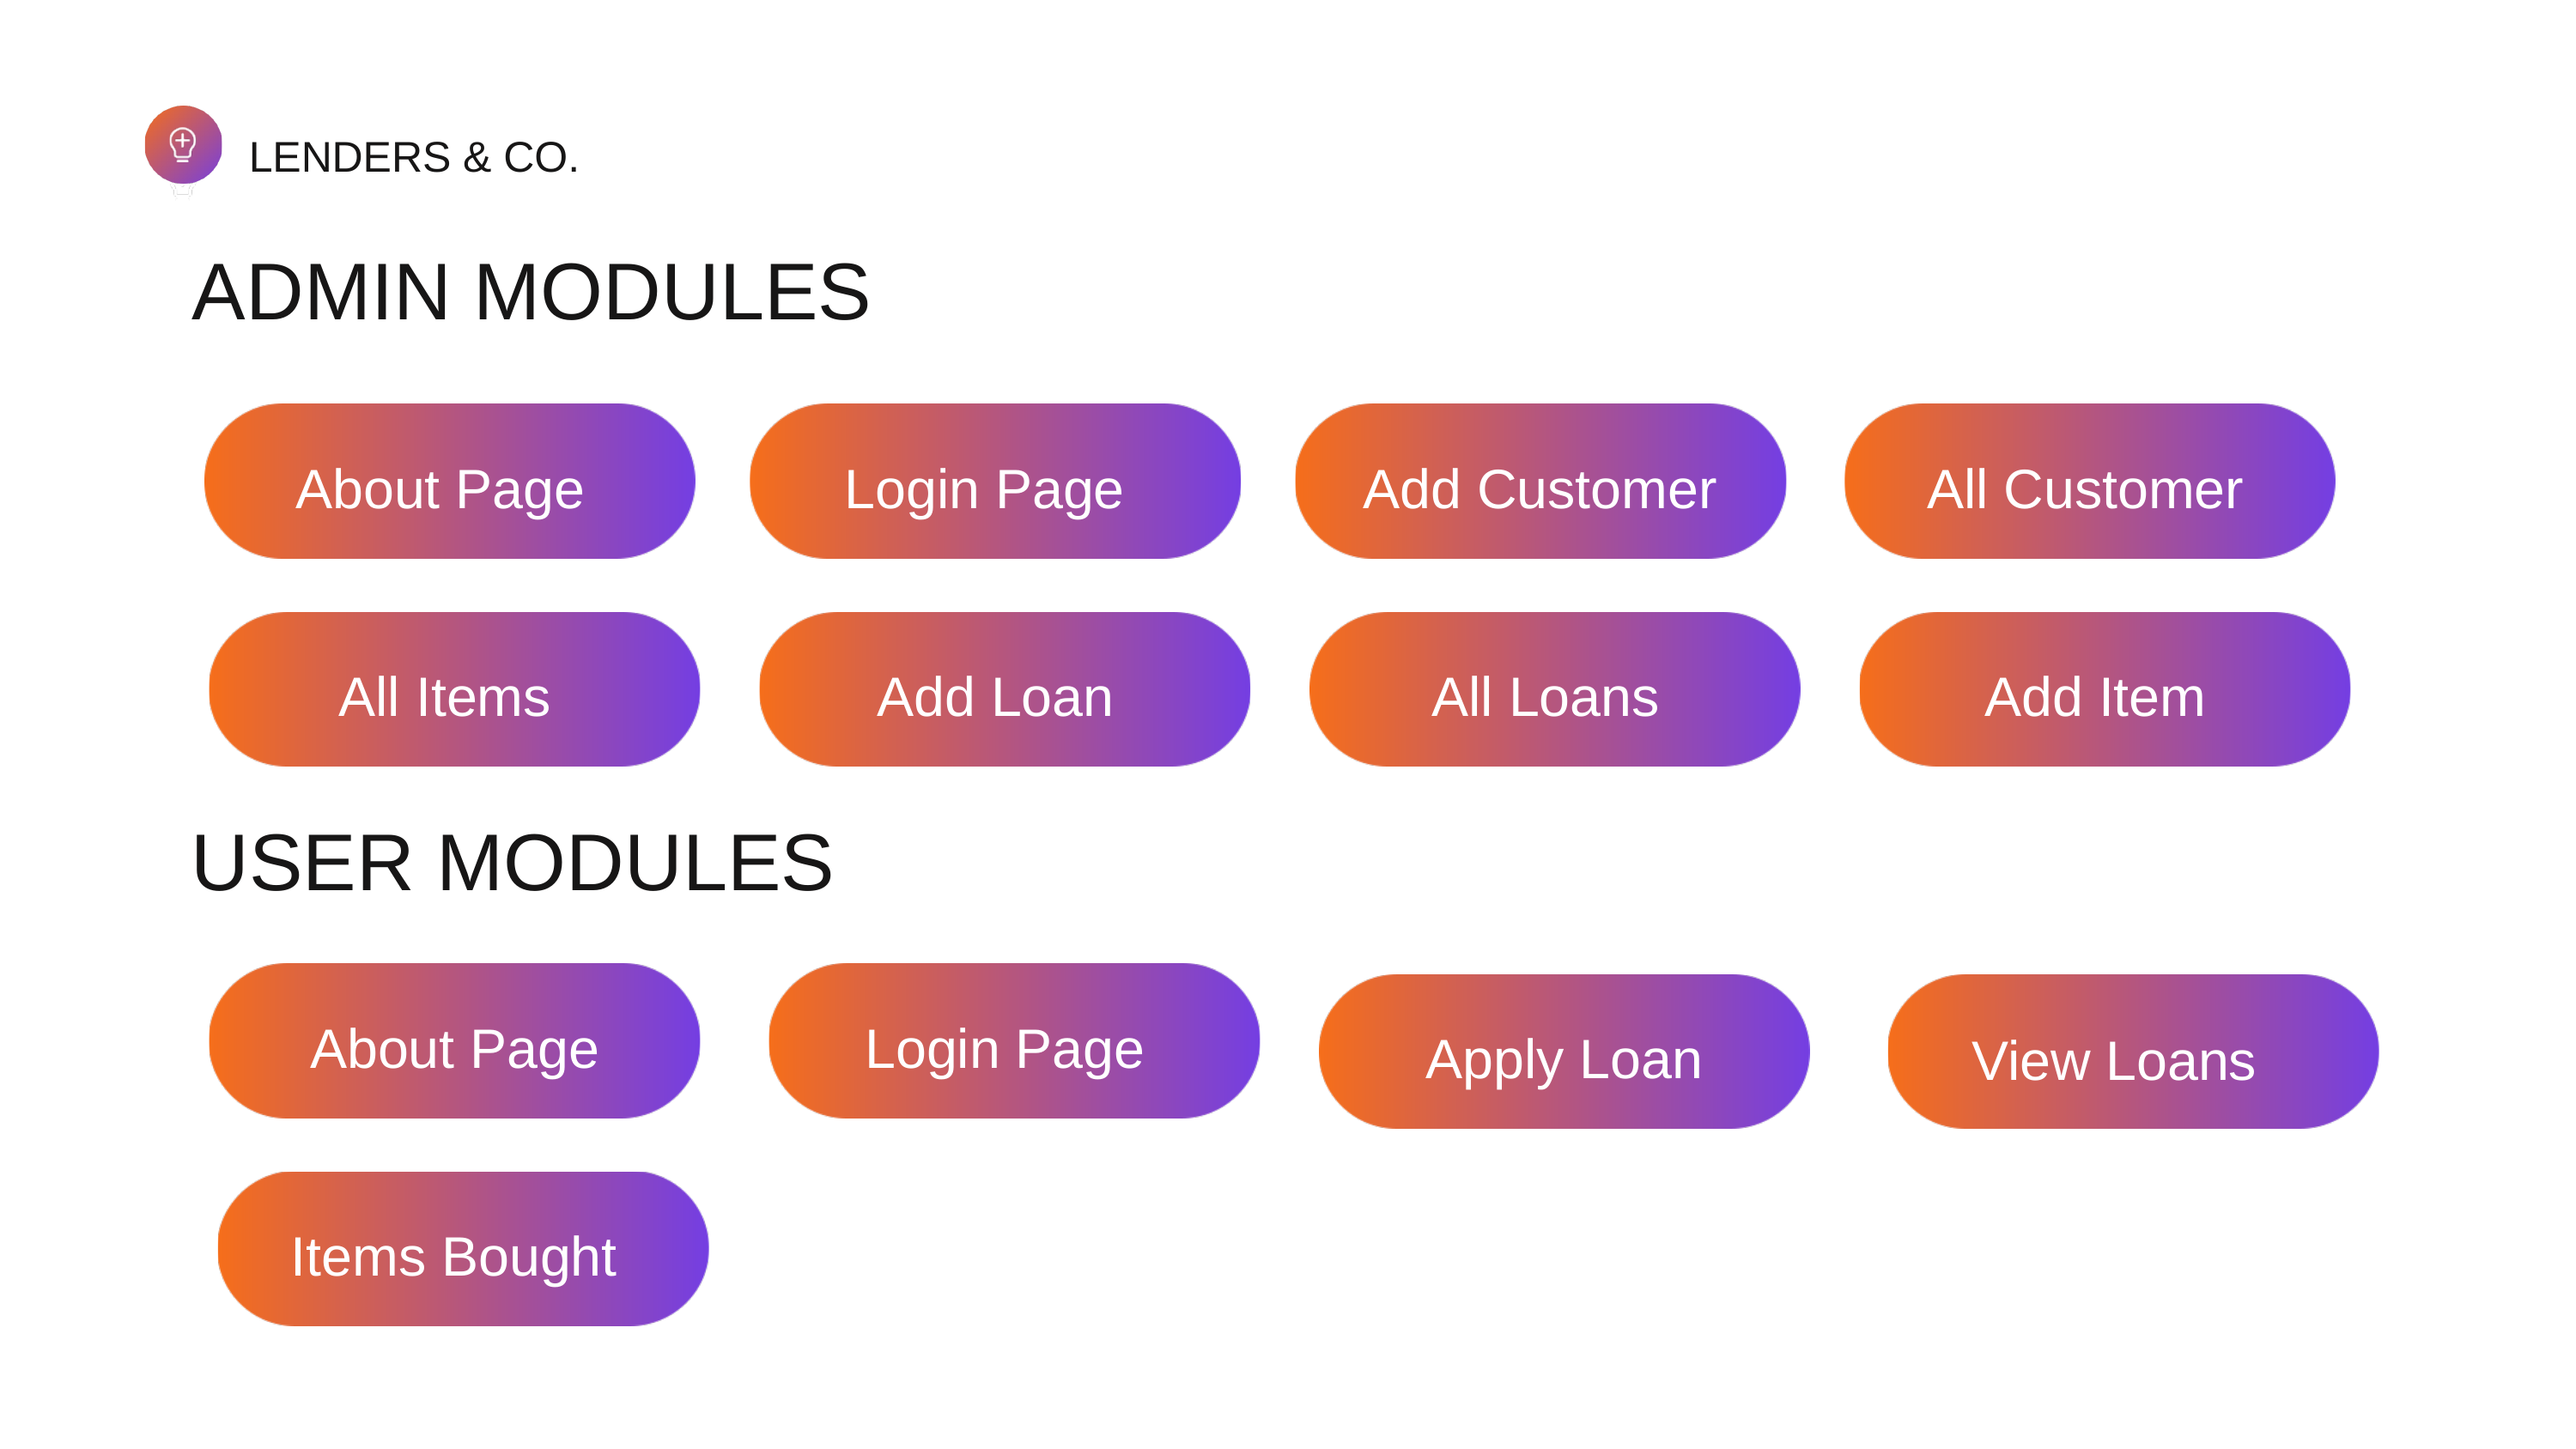

LENDERS & CO.

ADMIN MODULES

About Page
Login Page
Add Customer
All Customer

All Items
Add Loan
All Loans
Add Item
USER MODULES

About Page
Login Page
Apply Loan
View Loans

Items Bought